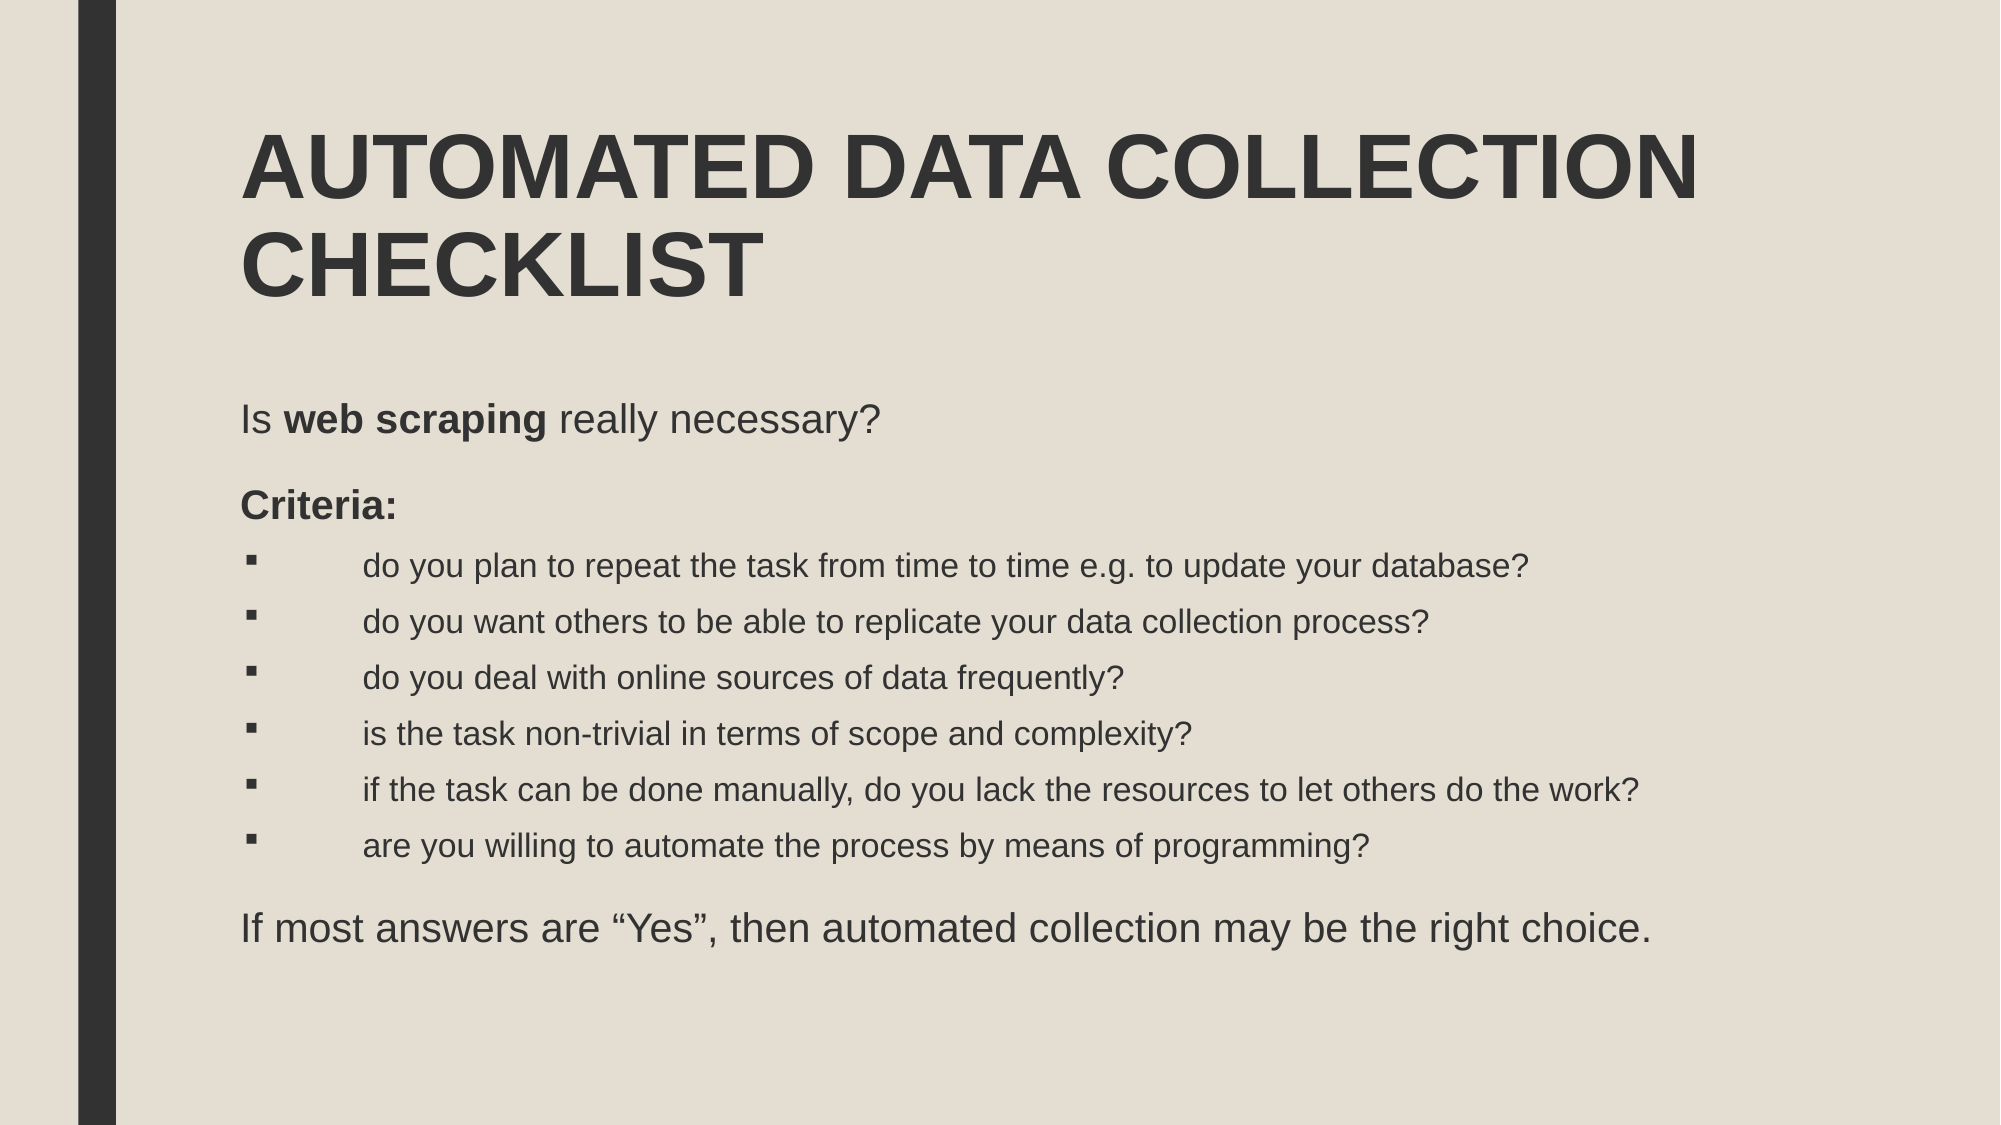

# AUTOMATED DATA COLLECTION CHECKLIST
Is web scraping really necessary?

Criteria:
do you plan to repeat the task from time to time e.g. to update your database?
do you want others to be able to replicate your data collection process?
do you deal with online sources of data frequently?
is the task non-trivial in terms of scope and complexity?
if the task can be done manually, do you lack the resources to let others do the work?
are you willing to automate the process by means of programming?

If most answers are “Yes”, then automated collection may be the right choice.